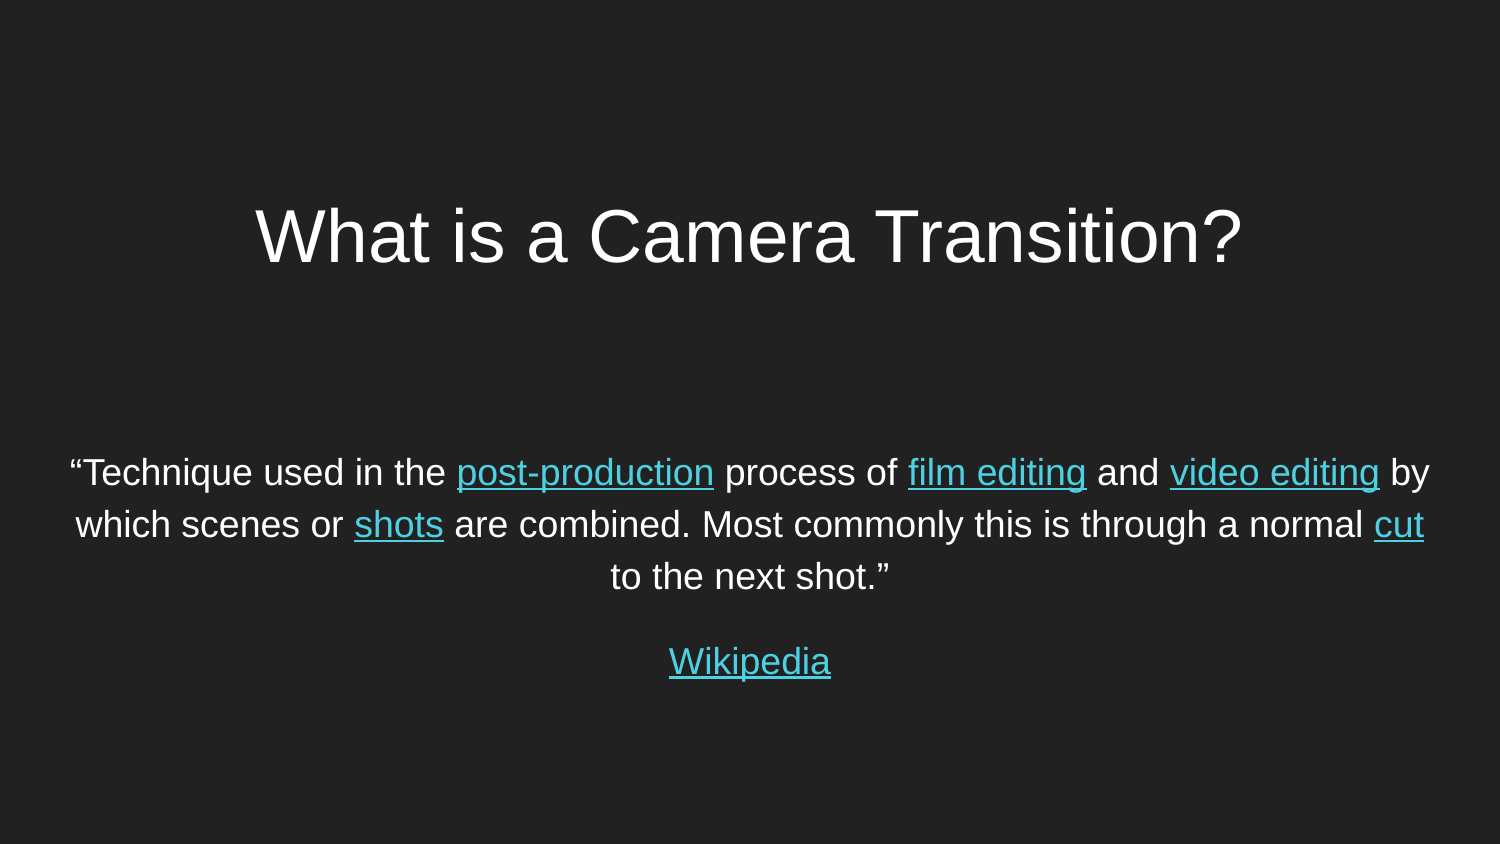

# What is a Camera Transition?
“Technique used in the post-production process of film editing and video editing by which scenes or shots are combined. Most commonly this is through a normal cut to the next shot.”
Wikipedia